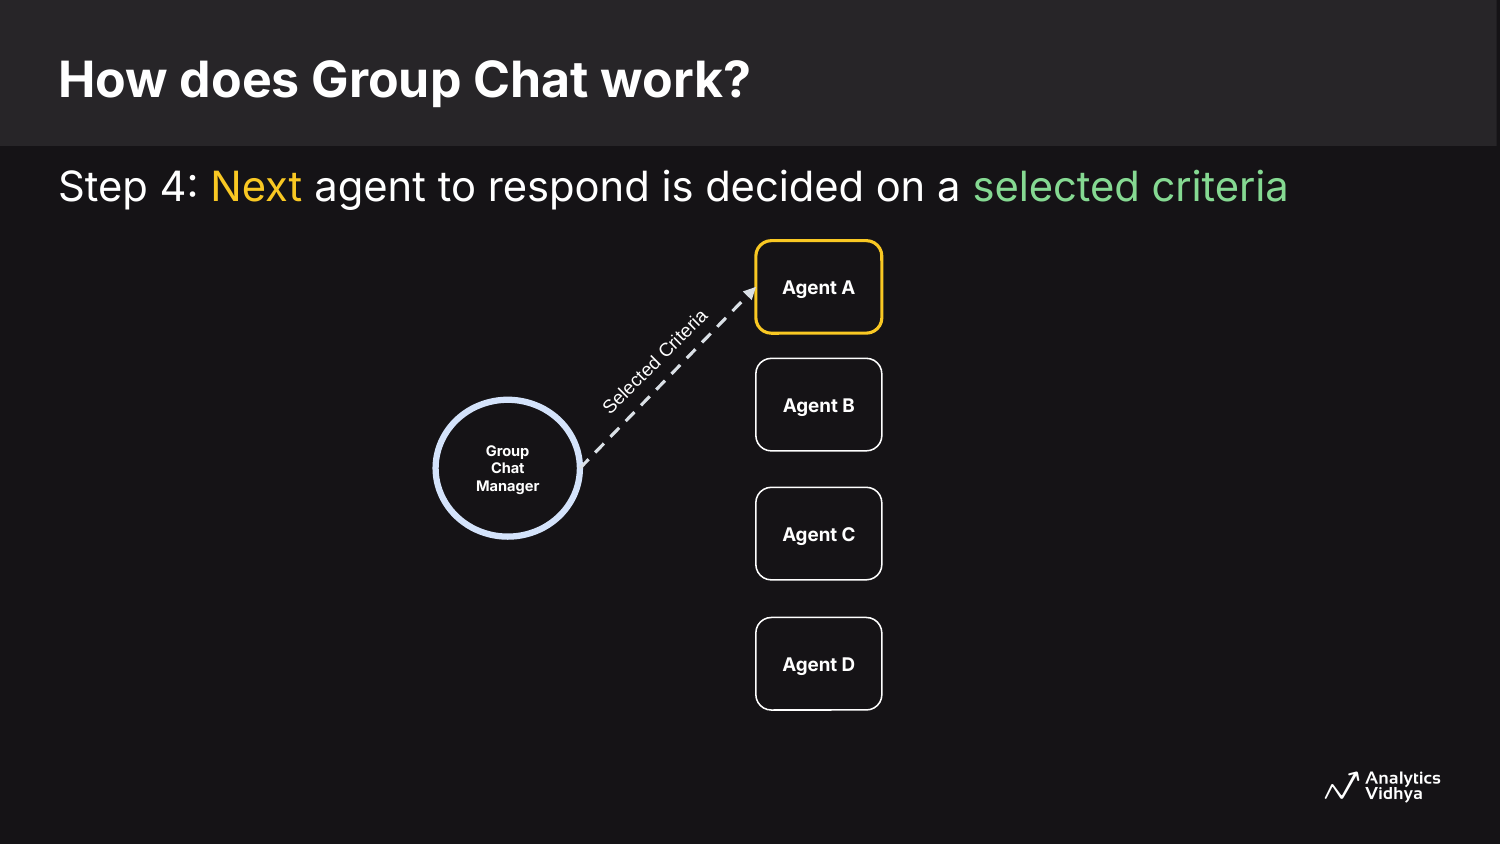

How does Group Chat work?
Step 4: Next agent to respond is decided on a selected criteria

Agent A

Selected Criteria
Agent B
Group Chat Manager

Agent C

Agent D